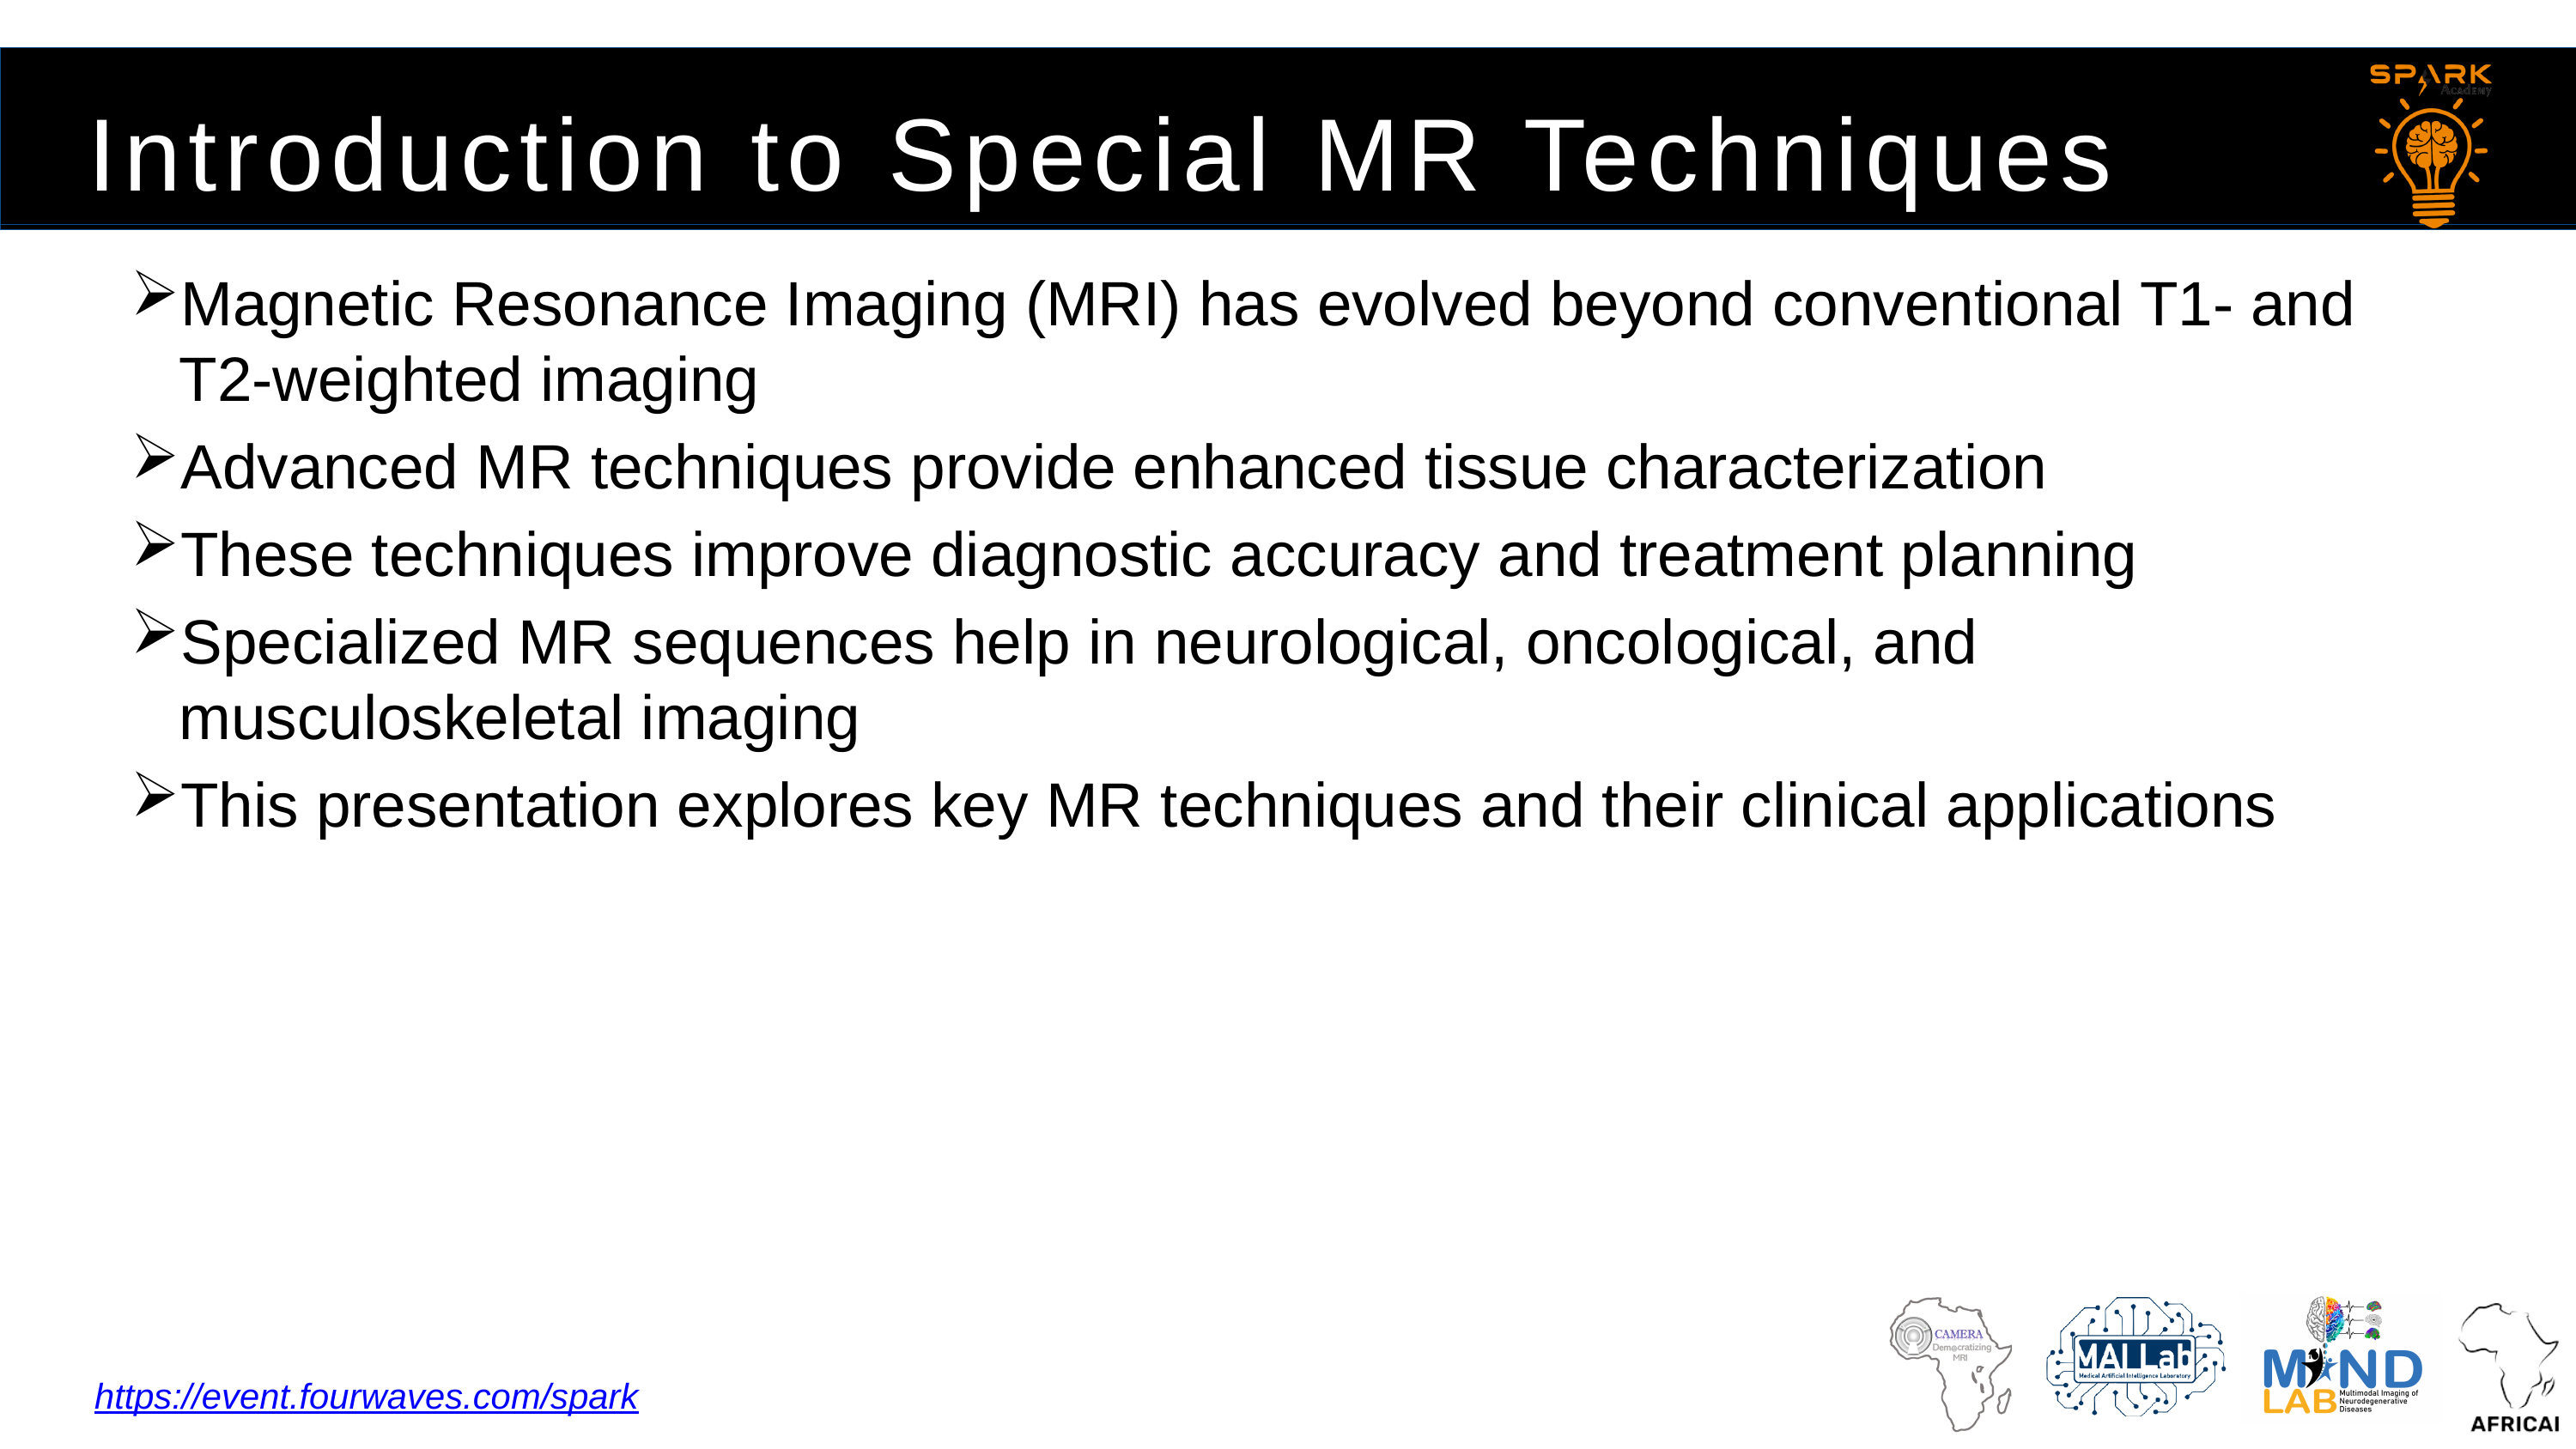

Introduction to Special MR Techniques
Magnetic Resonance Imaging (MRI) has evolved beyond conventional T1- and T2-weighted imaging
Advanced MR techniques provide enhanced tissue characterization
These techniques improve diagnostic accuracy and treatment planning
Specialized MR sequences help in neurological, oncological, and musculoskeletal imaging
This presentation explores key MR techniques and their clinical applications

https://event.fourwaves.com/spark